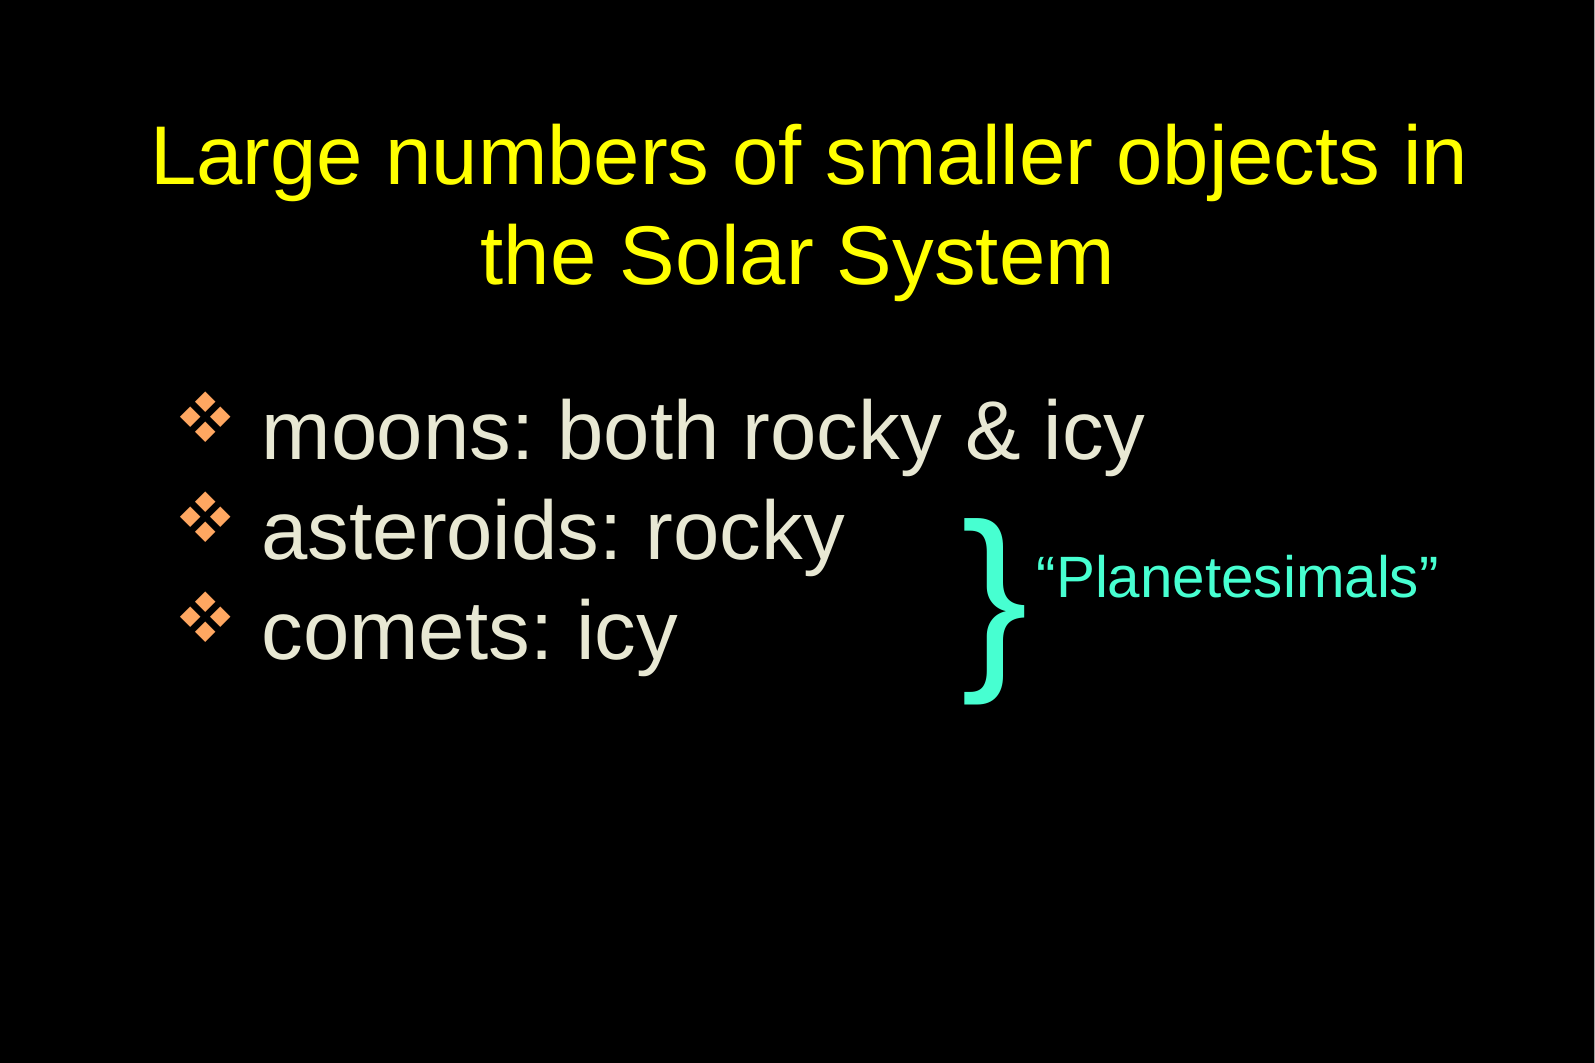

# Large numbers of smaller objects in the Solar System
 moons: both rocky & icy
 asteroids: rocky
 comets: icy
}
“Planetesimals”